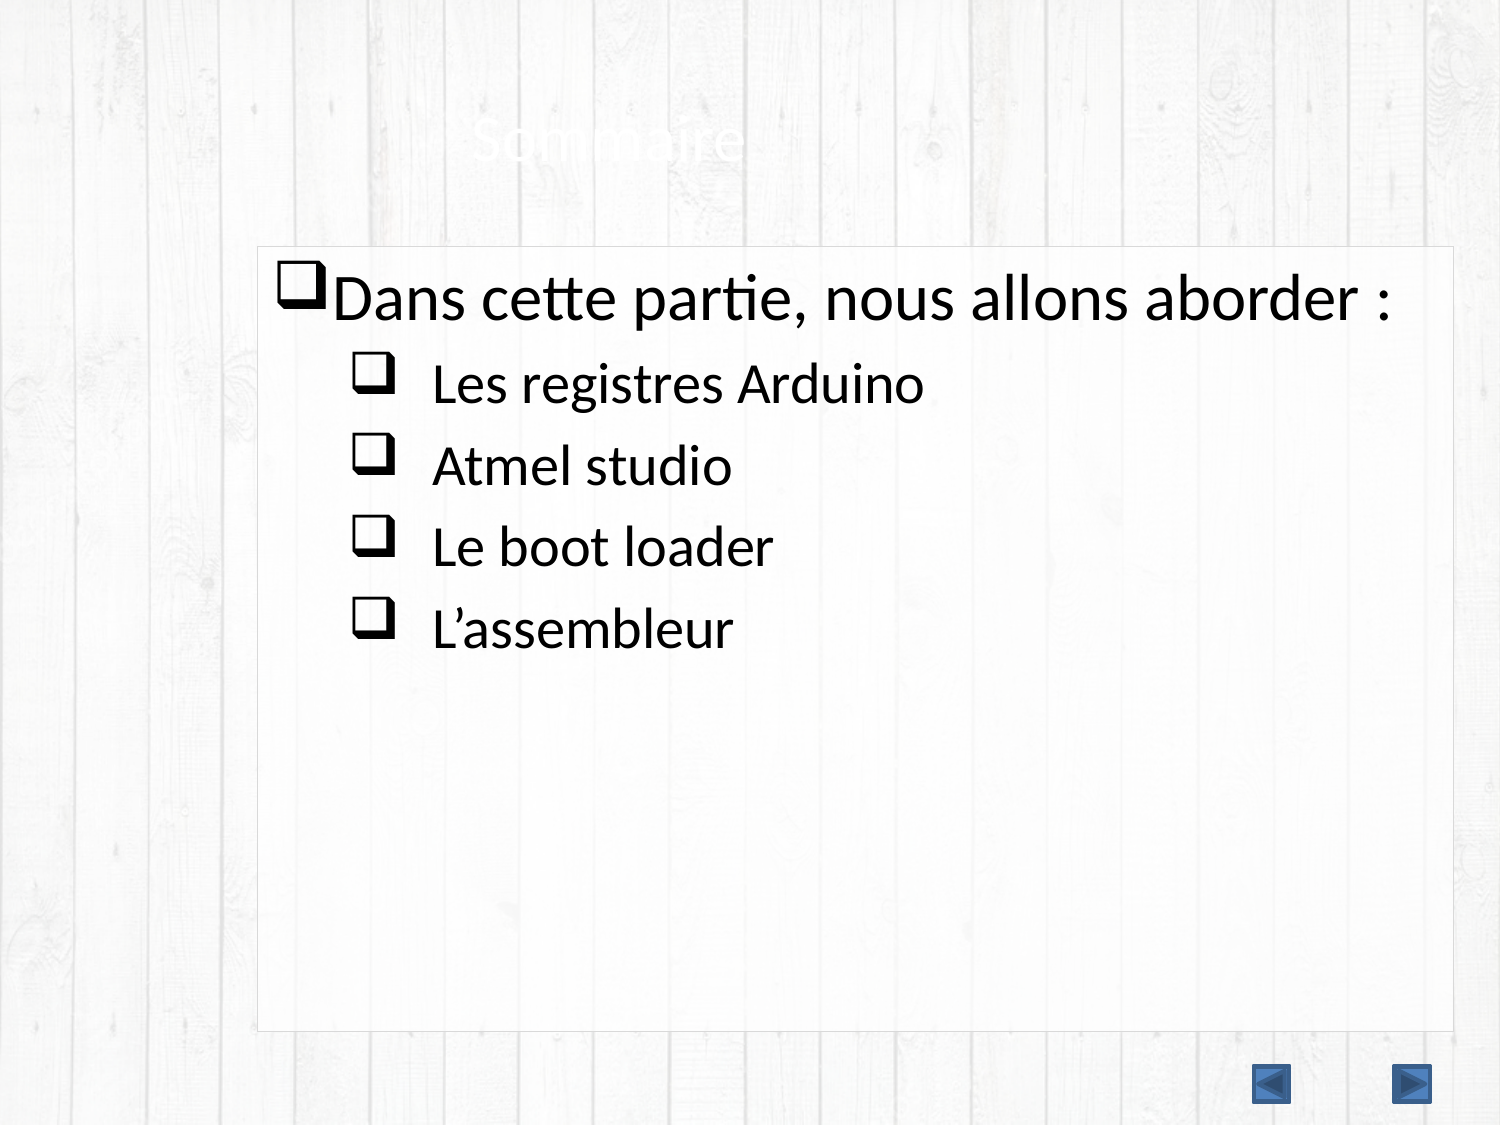

# Sommaire
Dans cette partie, nous allons aborder :
Les registres Arduino
Atmel studio
Le boot loader
L’assembleur